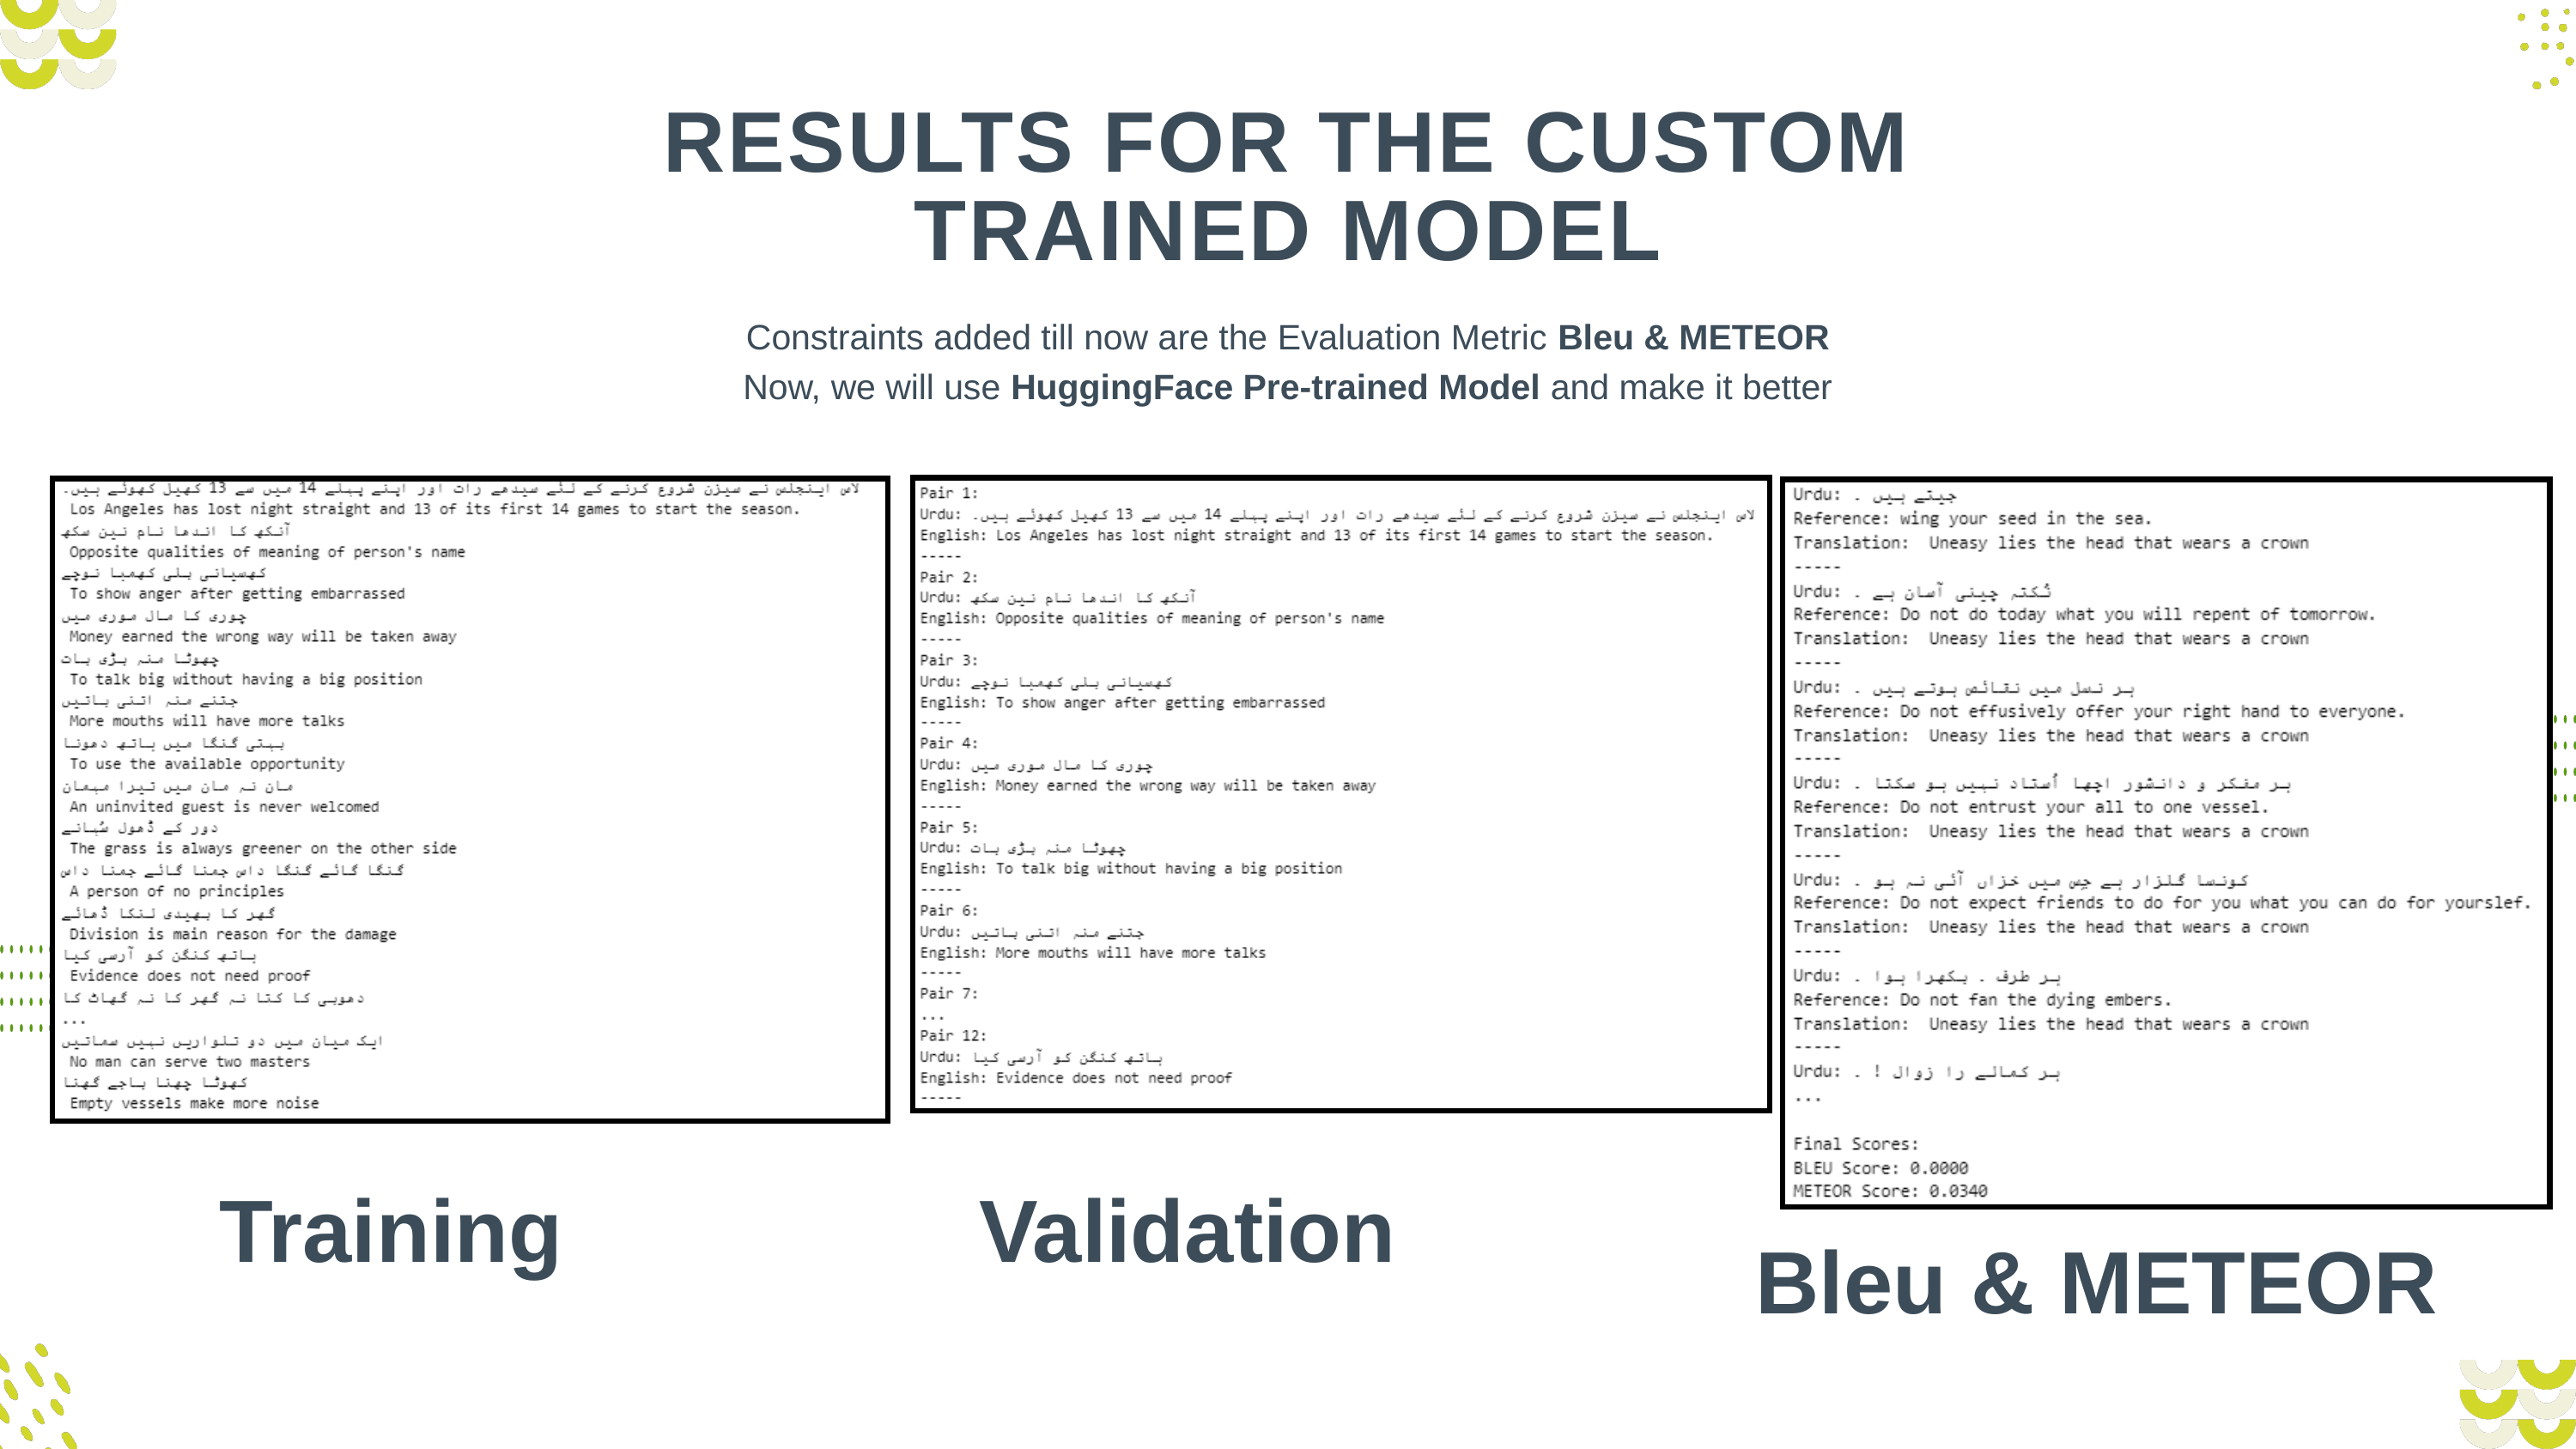

RESULTS FOR THE CUSTOM TRAINED MODEL
Constraints added till now are the Evaluation Metric Bleu & METEOR
Now, we will use HuggingFace Pre-trained Model and make it better

Training
Validation
Bleu & METEOR